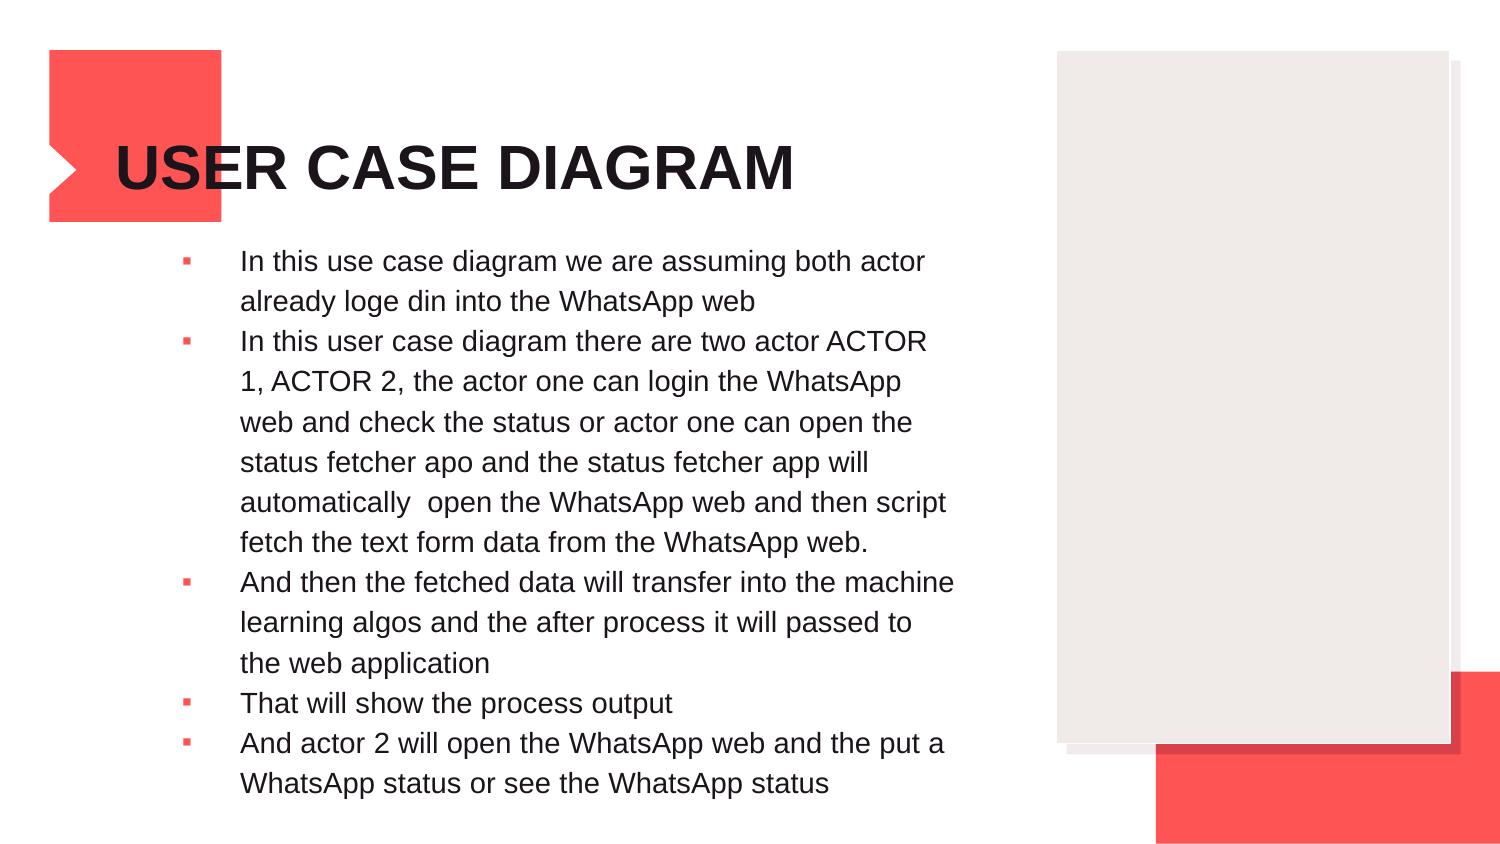

# USER CASE DIAGRAM

In this use case diagram we are assuming both actor already loge din into the WhatsApp web
In this user case diagram there are two actor ACTOR 1, ACTOR 2, the actor one can login the WhatsApp  web and check the status or actor one can open the status fetcher apo and the status fetcher app will automatically  open the WhatsApp web and then script fetch the text form data from the WhatsApp web.
And then the fetched data will transfer into the machine learning algos and the after process it will passed to the web application
That will show the process output
And actor 2 will open the WhatsApp web and the put a WhatsApp status or see the WhatsApp status